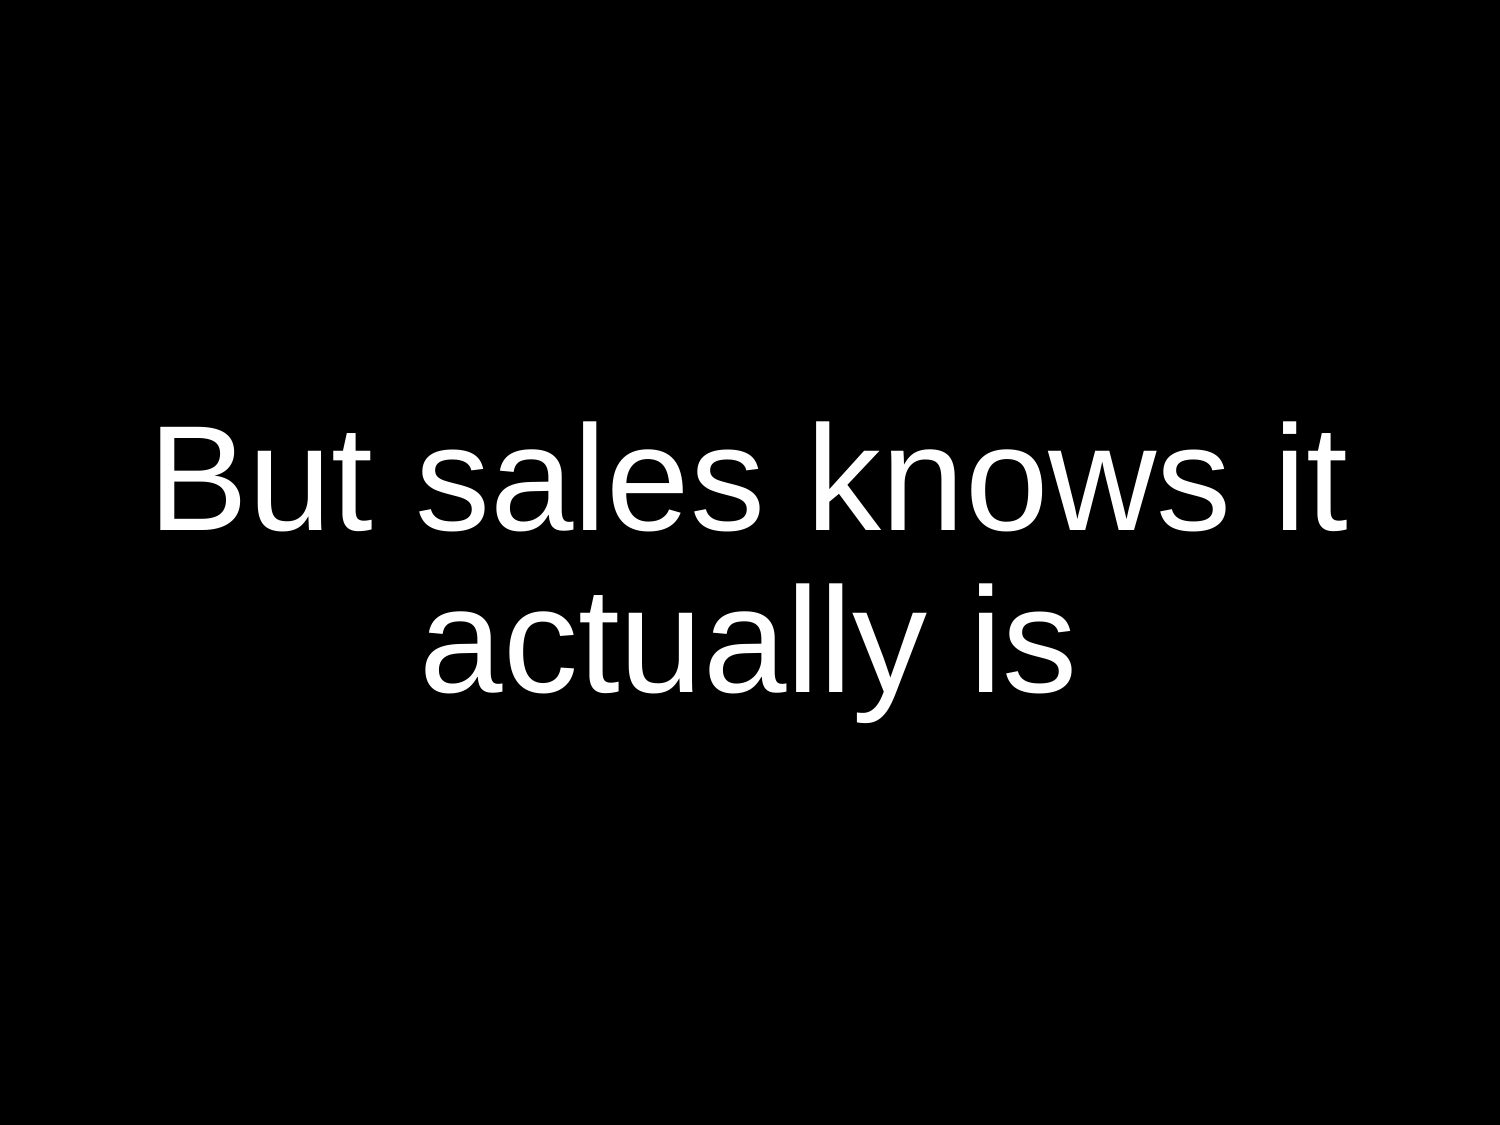

# But sales knows it actually is